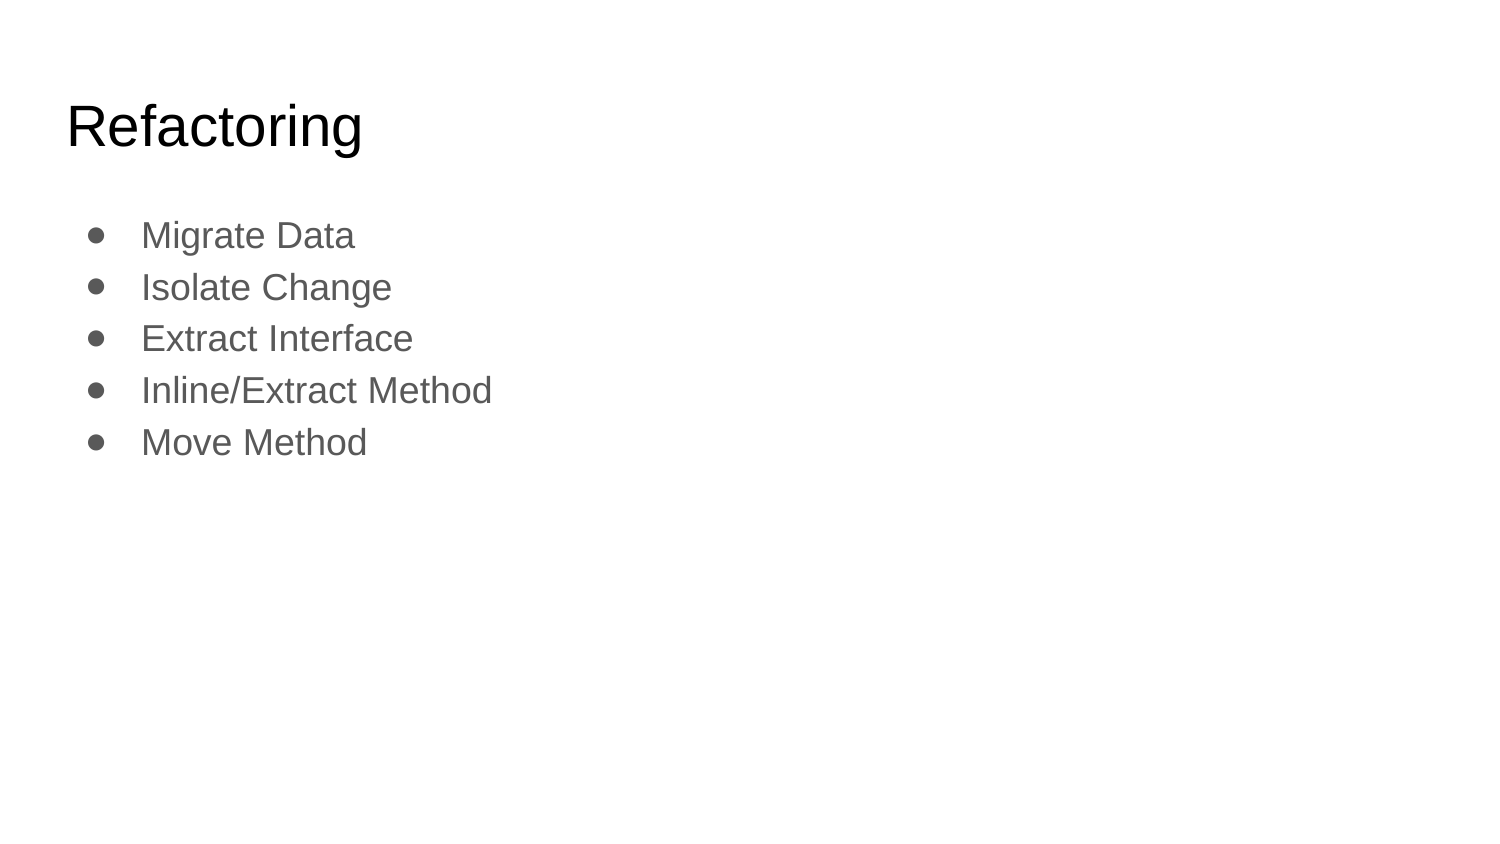

# Refactoring
Migrate Data
Isolate Change
Extract Interface
Inline/Extract Method
Move Method